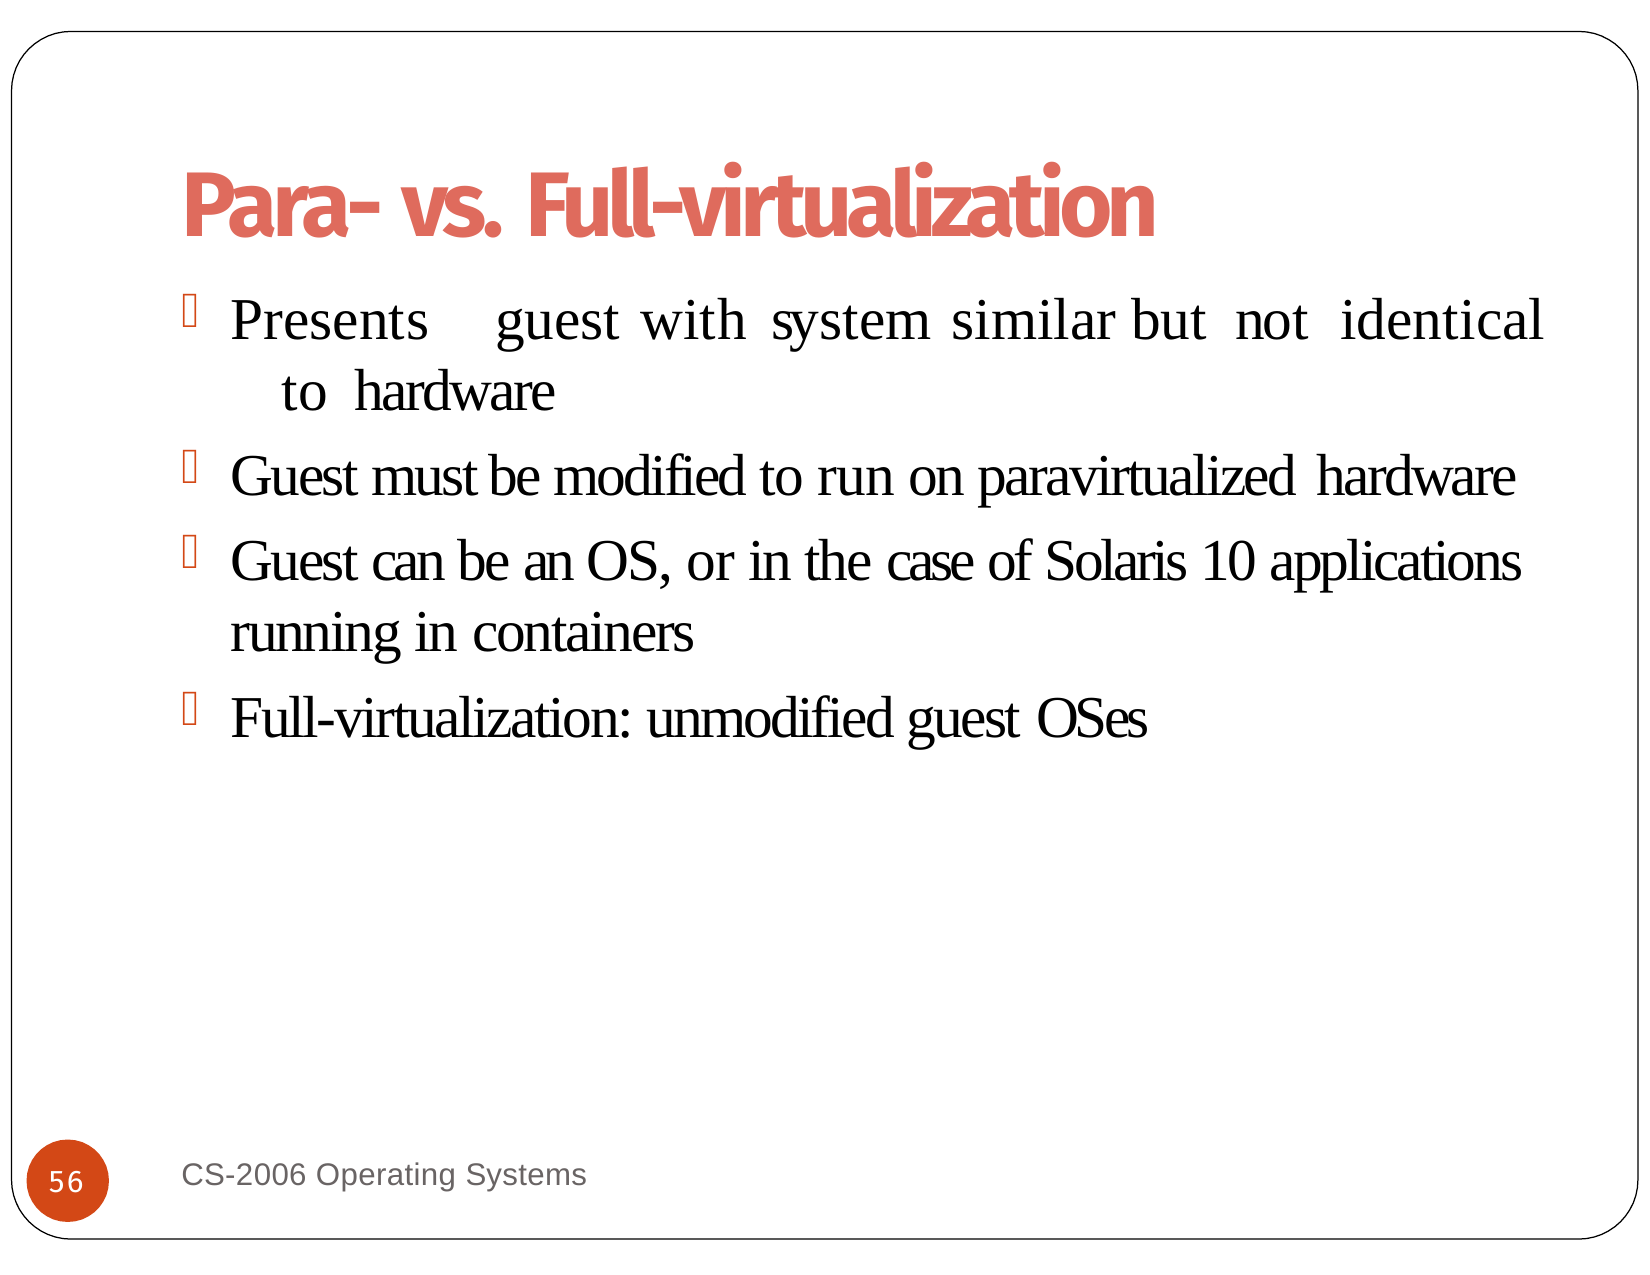

# Para- vs. Full-virtualization
Presents	guest	with	system	similar	but	not	identical	to  hardware
Guest must be modified to run on paravirtualized hardware
Guest can be an OS, or in the case of Solaris 10 applications  running in containers
Full-virtualization: unmodified guest OSes

CS-2006 Operating Systems
56